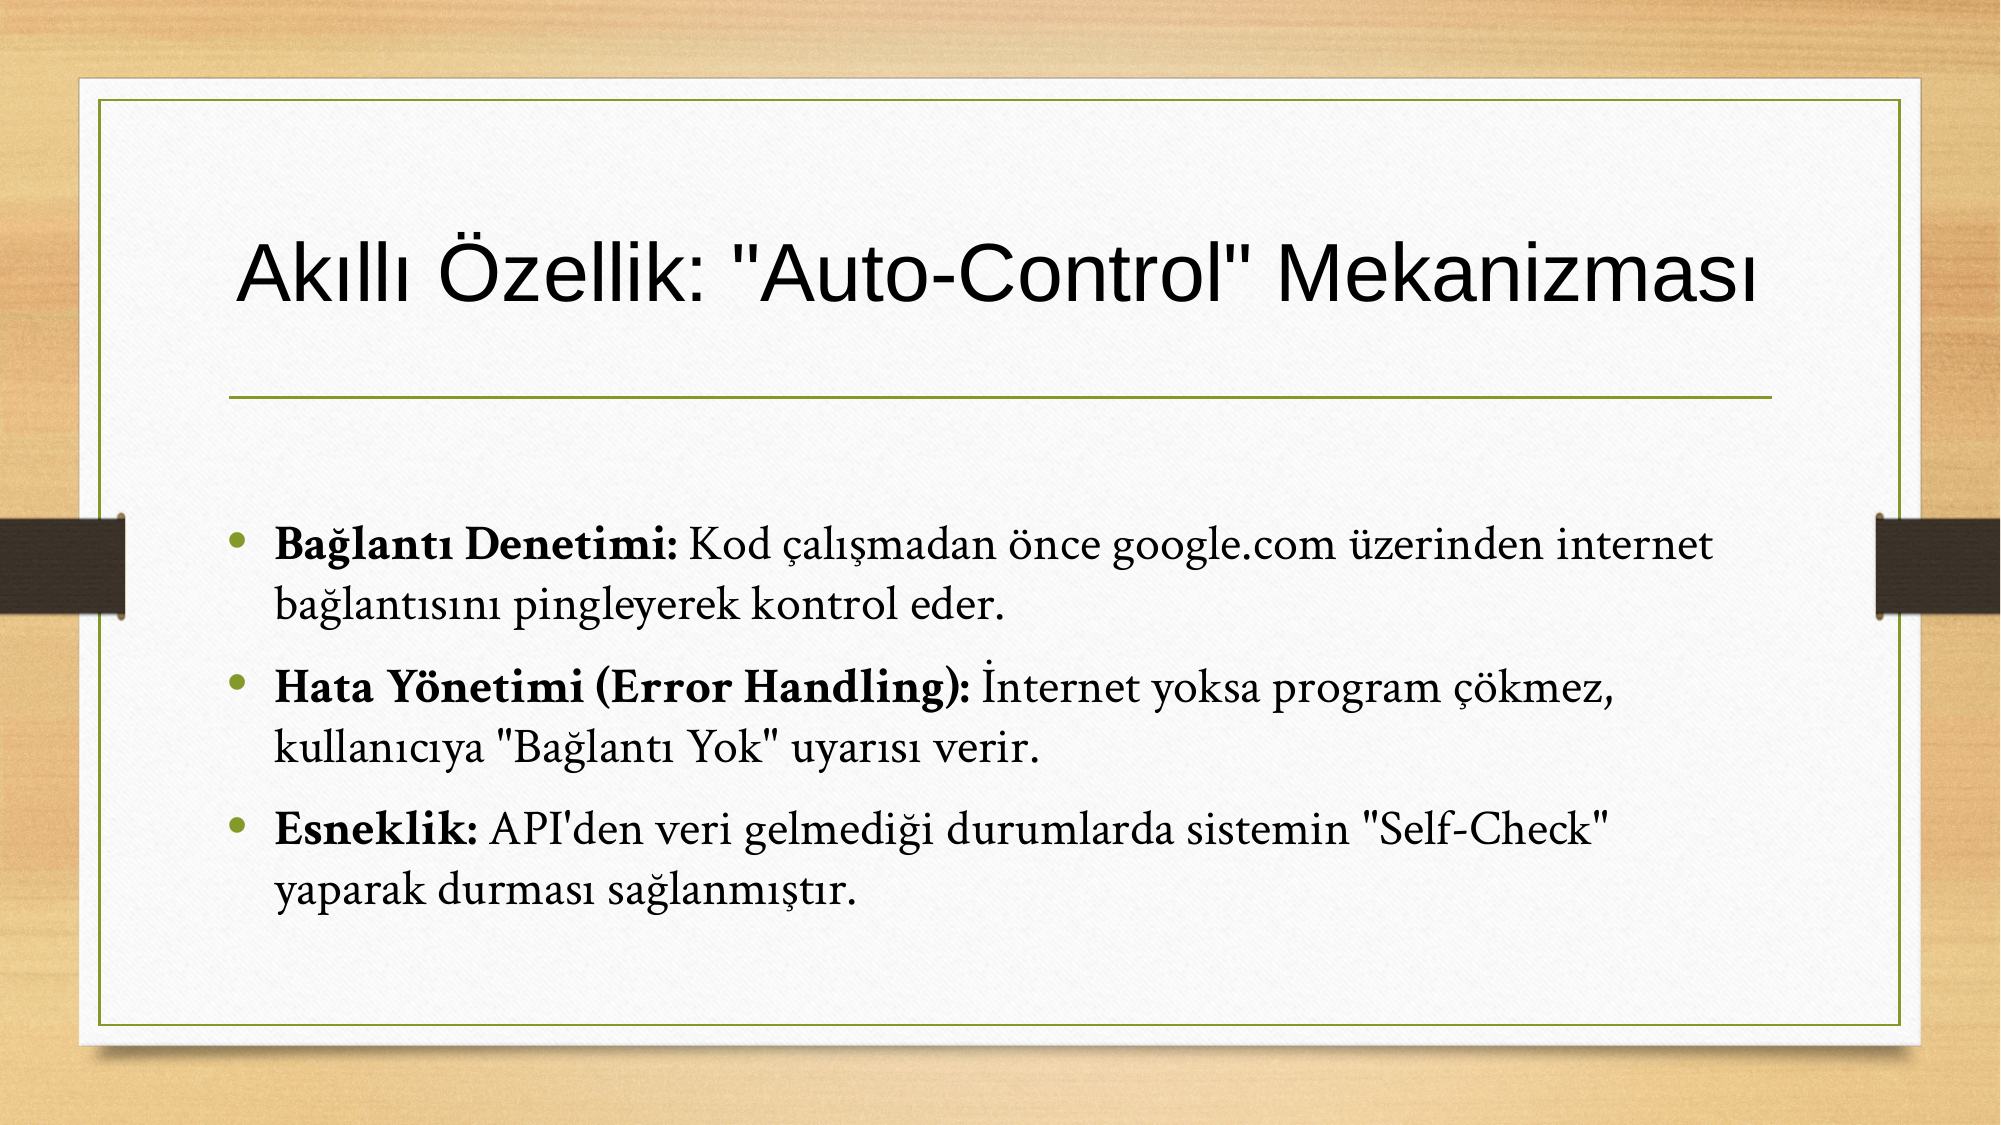

# Akıllı Özellik: "Auto-Control" Mekanizması

Bağlantı Denetimi: Kod çalışmadan önce google.com üzerinden internet bağlantısını pingleyerek kontrol eder.
Hata Yönetimi (Error Handling): İnternet yoksa program çökmez, kullanıcıya "Bağlantı Yok" uyarısı verir.
Esneklik: API'den veri gelmediği durumlarda sistemin "Self-Check" yaparak durması sağlanmıştır.